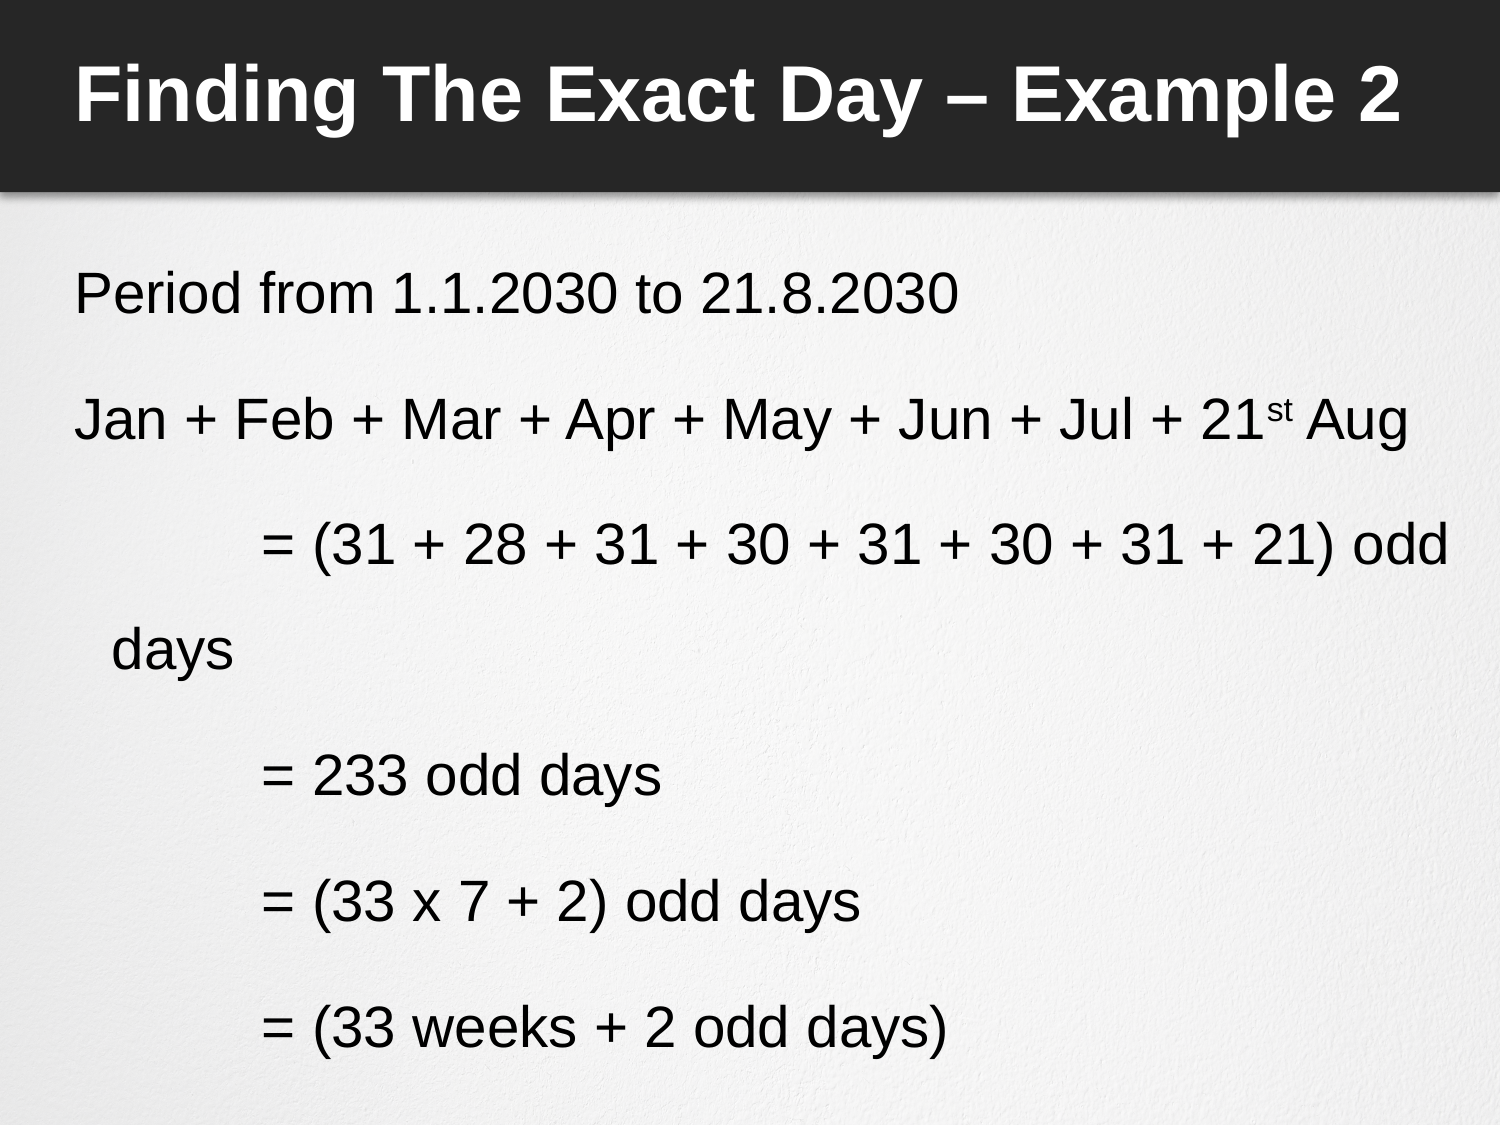

# Finding The Exact Day – Example 2
Period from 1.1.2030 to 21.8.2030
Jan + Feb + Mar + Apr + May + Jun + Jul + 21st Aug
		= (31 + 28 + 31 + 30 + 31 + 30 + 31 + 21) odd days
		= 233 odd days
		= (33 x 7 + 2) odd days
		= (33 weeks + 2 odd days)
		= 2 odd days